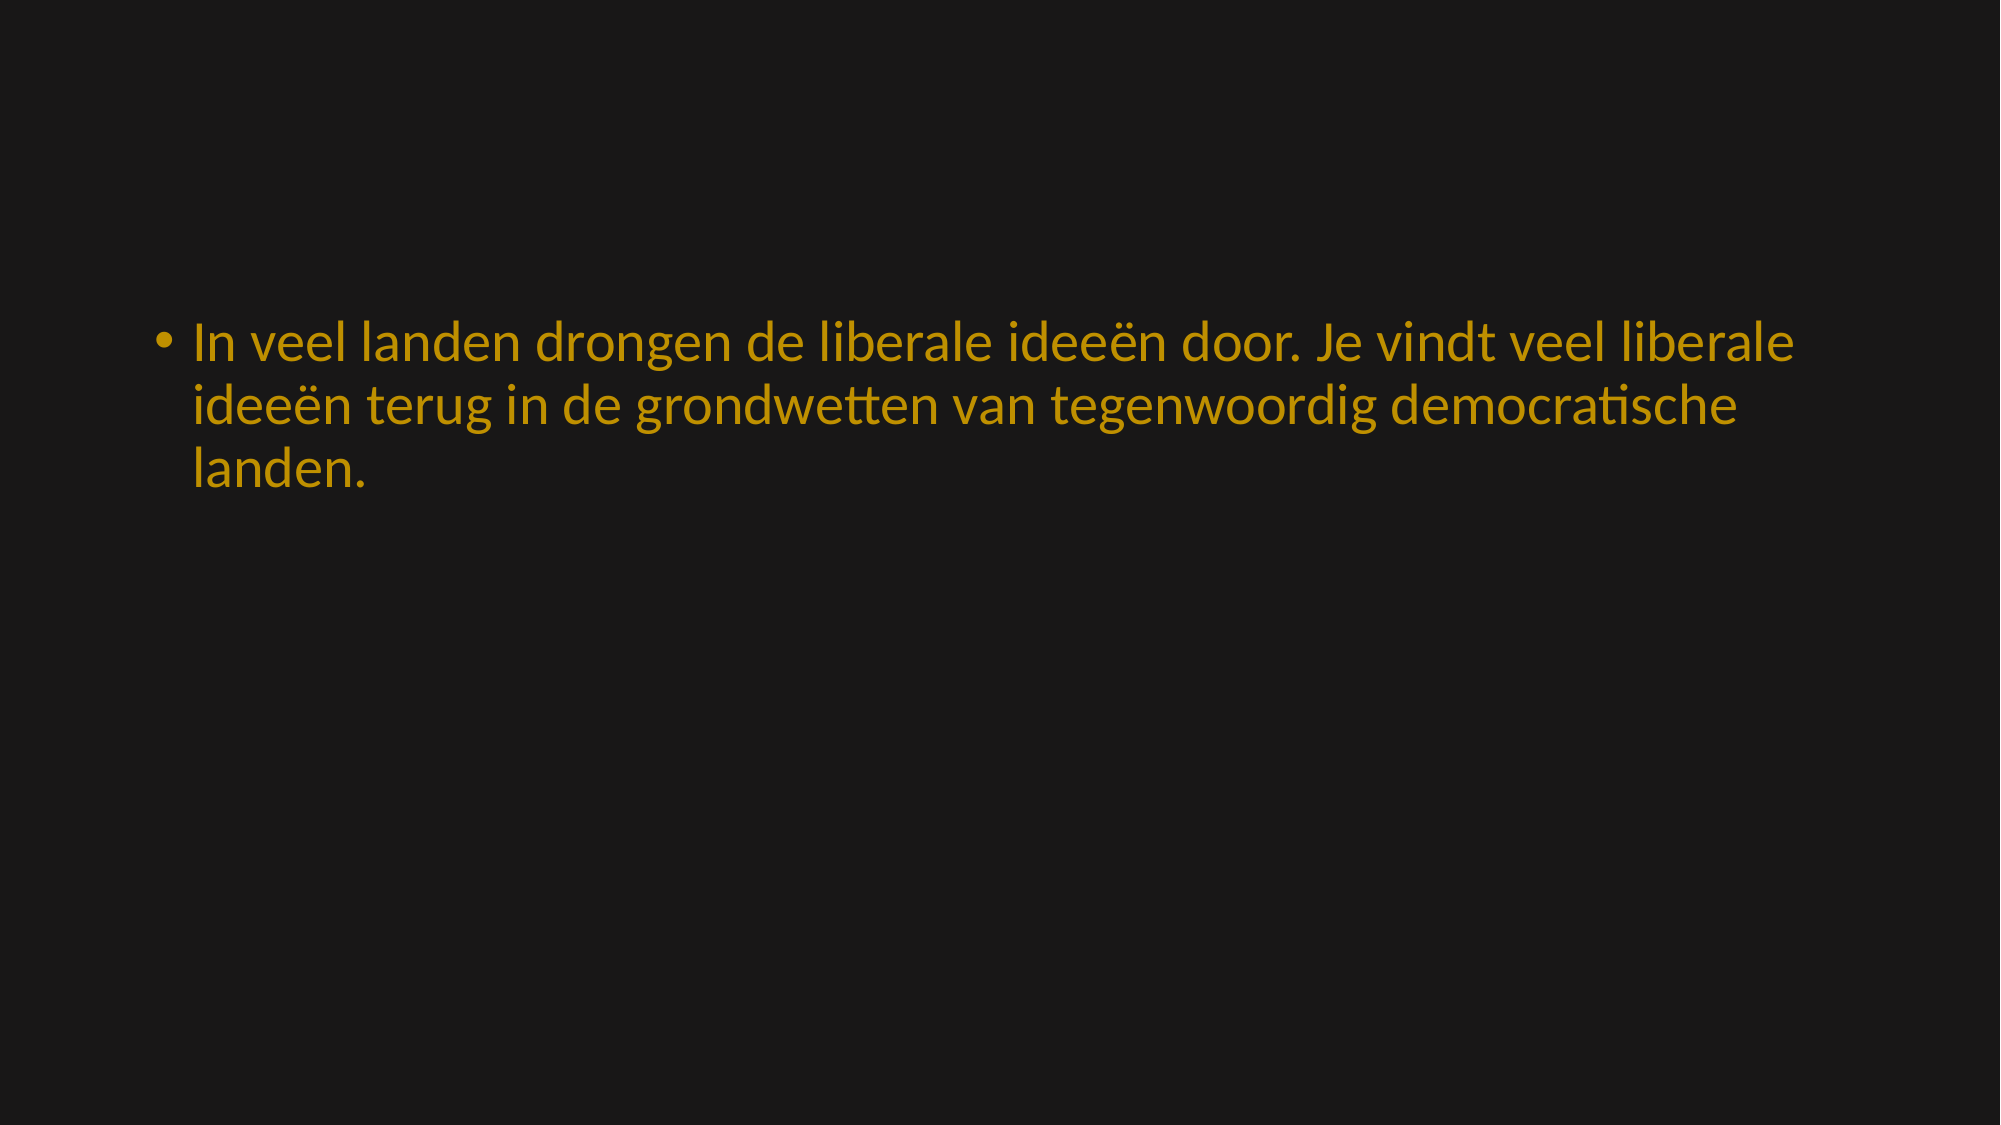

#
In veel landen drongen de liberale ideeën door. Je vindt veel liberale ideeën terug in de grondwetten van tegenwoordig democratische landen.